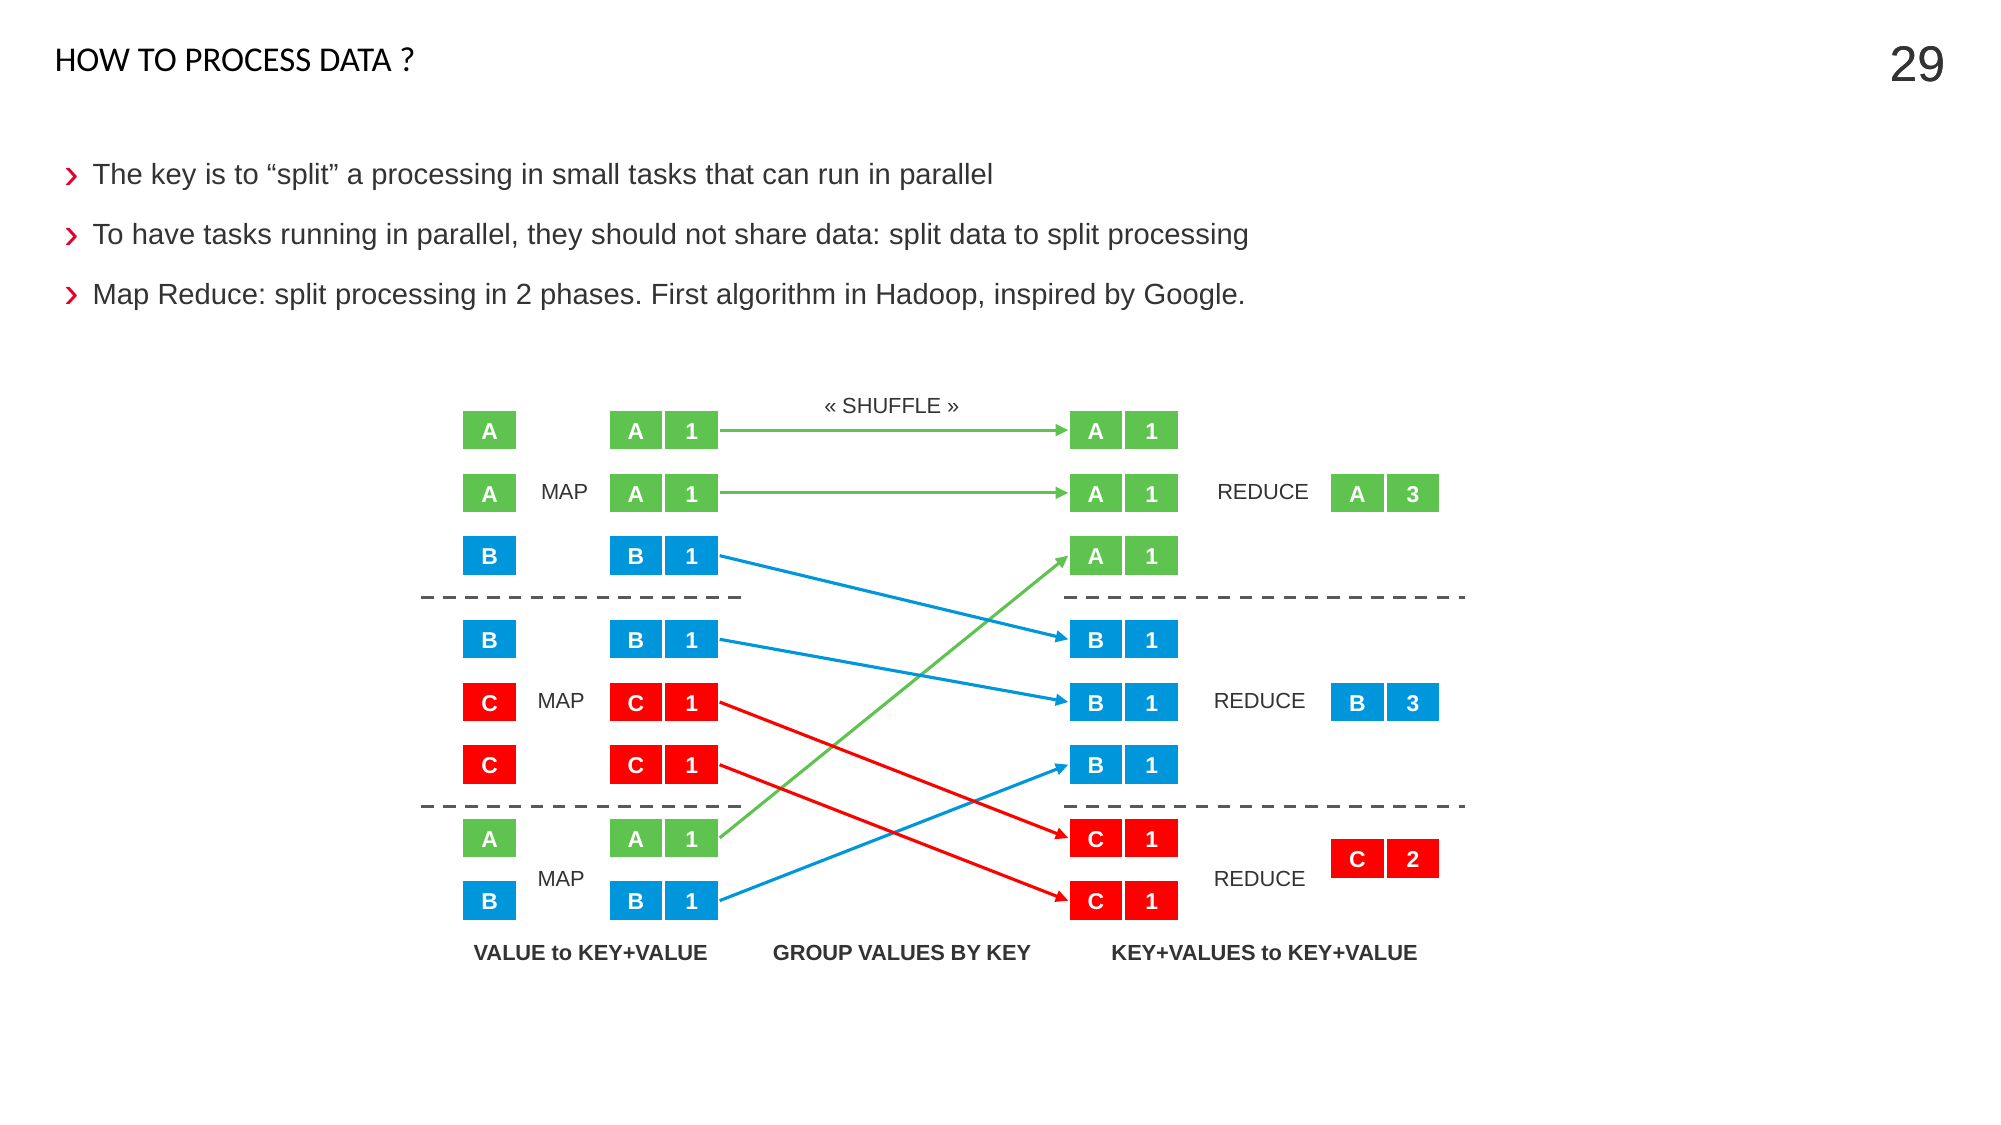

# HOW TO PROCESS DATA ?
The key is to “split” a processing in small tasks that can run in parallel
To have tasks running in parallel, they should not share data: split data to split processing
Map Reduce: split processing in 2 phases. First algorithm in Hadoop, inspired by Google.
« SHUFFLE »
A
A
1
A
1
A
MAP
A
1
A
1
REDUCE
A
3
B
B
1
A
1
B
B
1
B
1
C
MAP
C
1
B
1
REDUCE

B
3
C
C
1
B
1
C
1
A
A
1
C
2
MAP
REDUCE

B
B
1
C
1
VALUE to KEY+VALUE
GROUP VALUES BY KEY
KEY+VALUES to KEY+VALUE